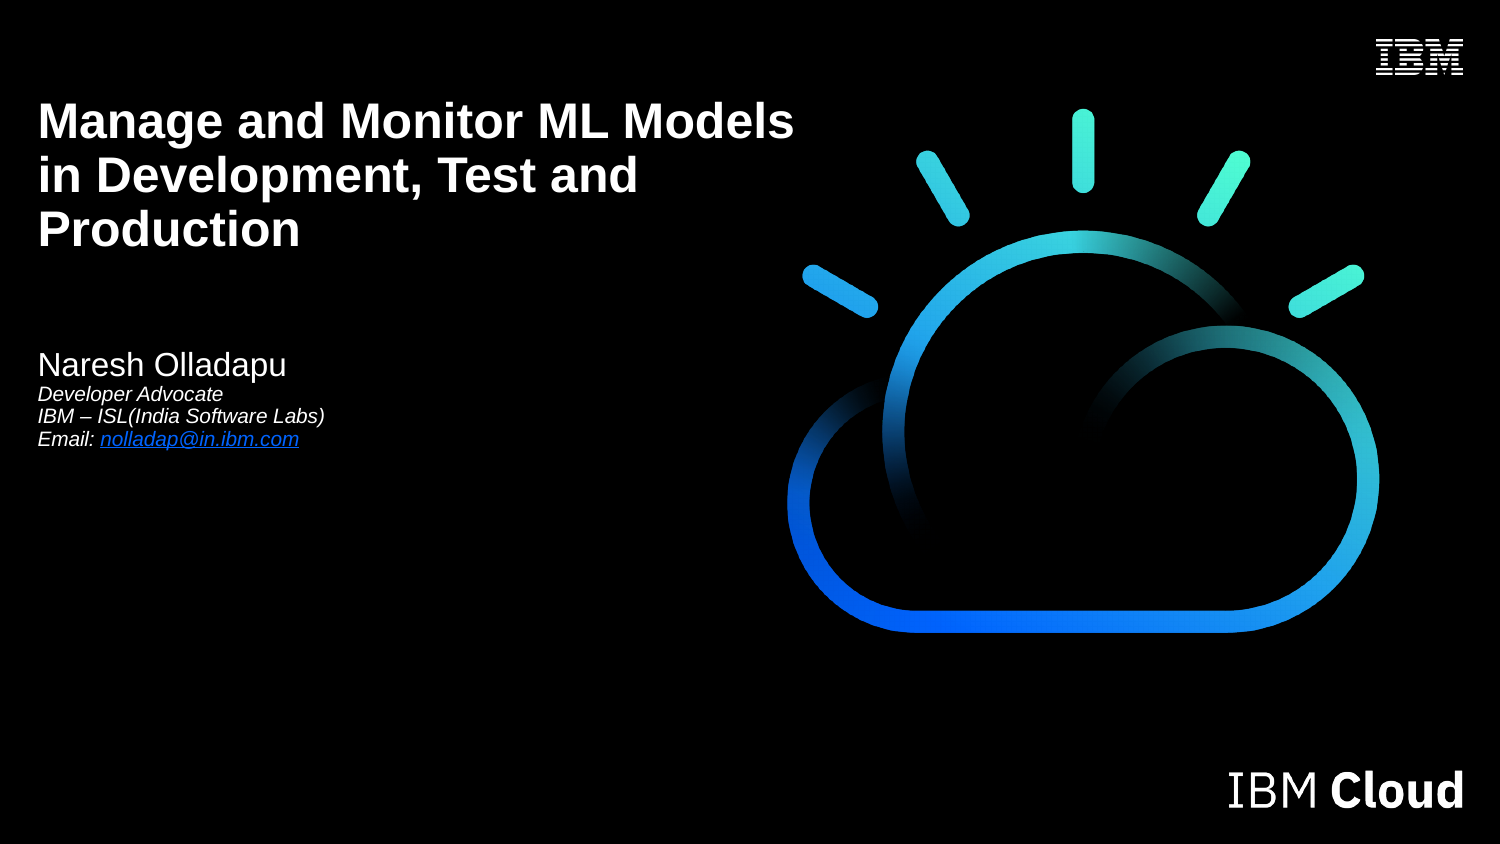

# Manage and Monitor ML Models in Development, Test and Production Naresh Olladapu Developer Advocate IBM – ISL(India Software Labs) Email: nolladap@in.ibm.com